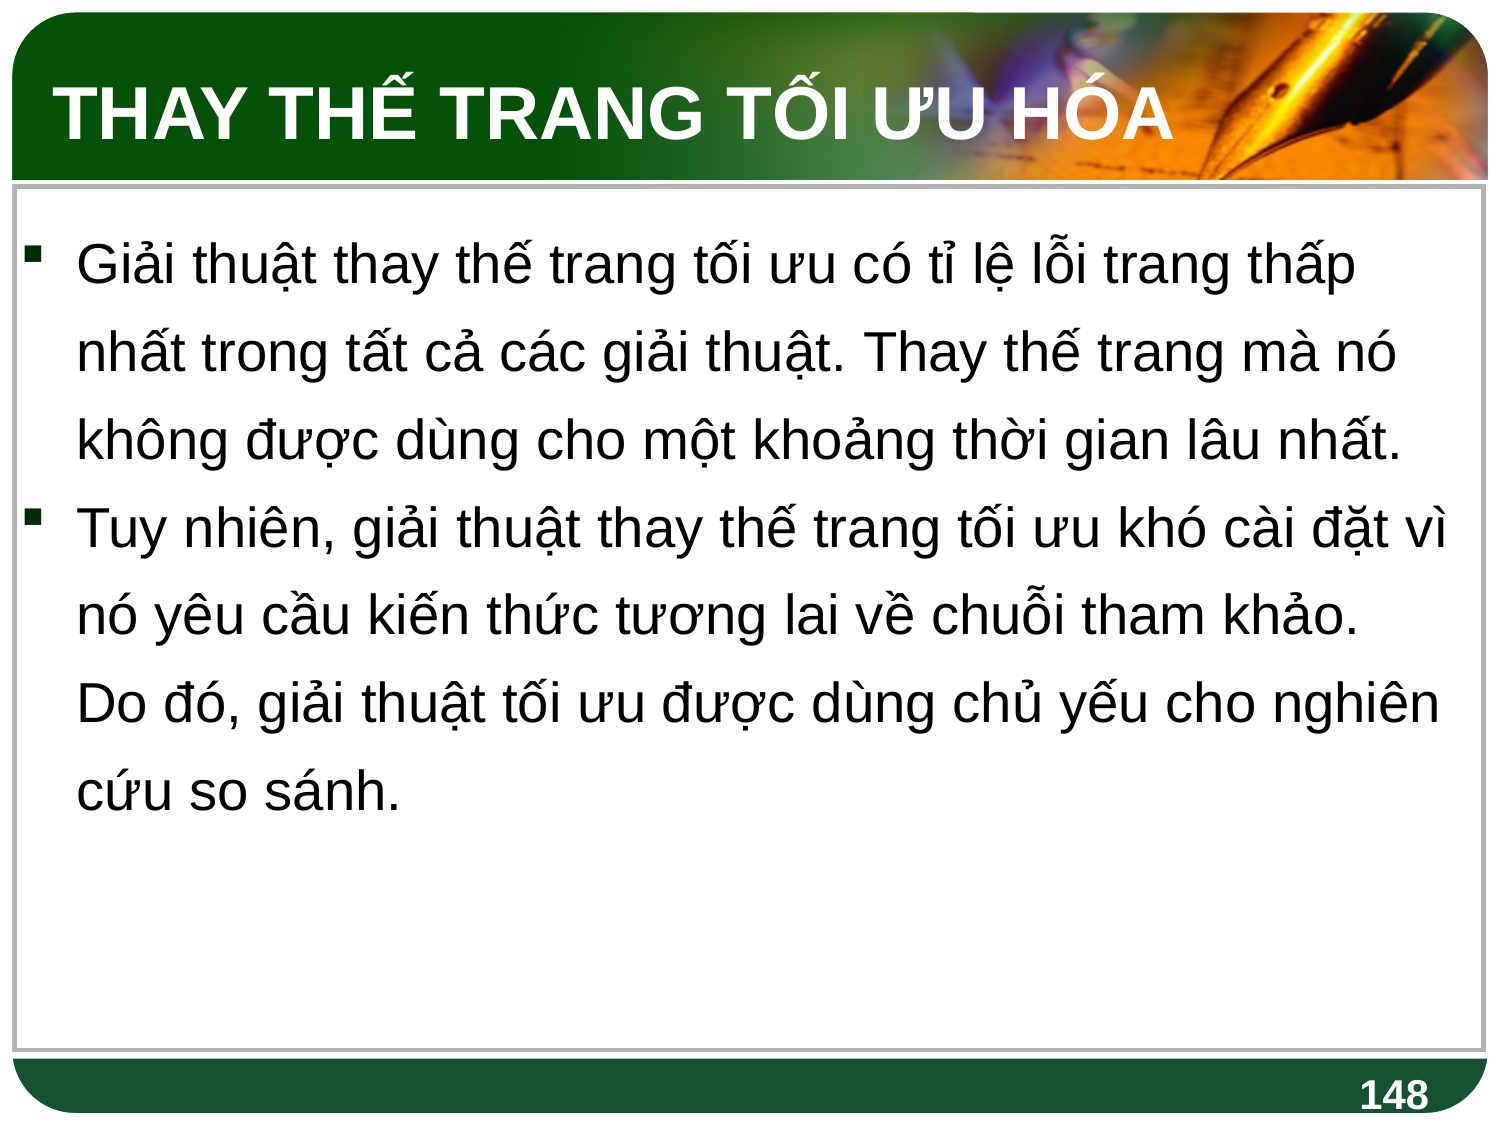

THAY THẾ TRANG TỐI ƯU HÓA
Giải thuật thay thế trang tối ưu có tỉ lệ lỗi trang thấp nhất trong tất cả các giải thuật. Thay thế trang mà nó không được dùng cho một khoảng thời gian lâu nhất.
Tuy nhiên, giải thuật thay thế trang tối ưu khó cài đặt vì nó yêu cầu kiến thức tương lai về chuỗi tham khảo.    Do đó, giải thuật tối ưu được dùng chủ yếu cho nghiên cứu so sánh.